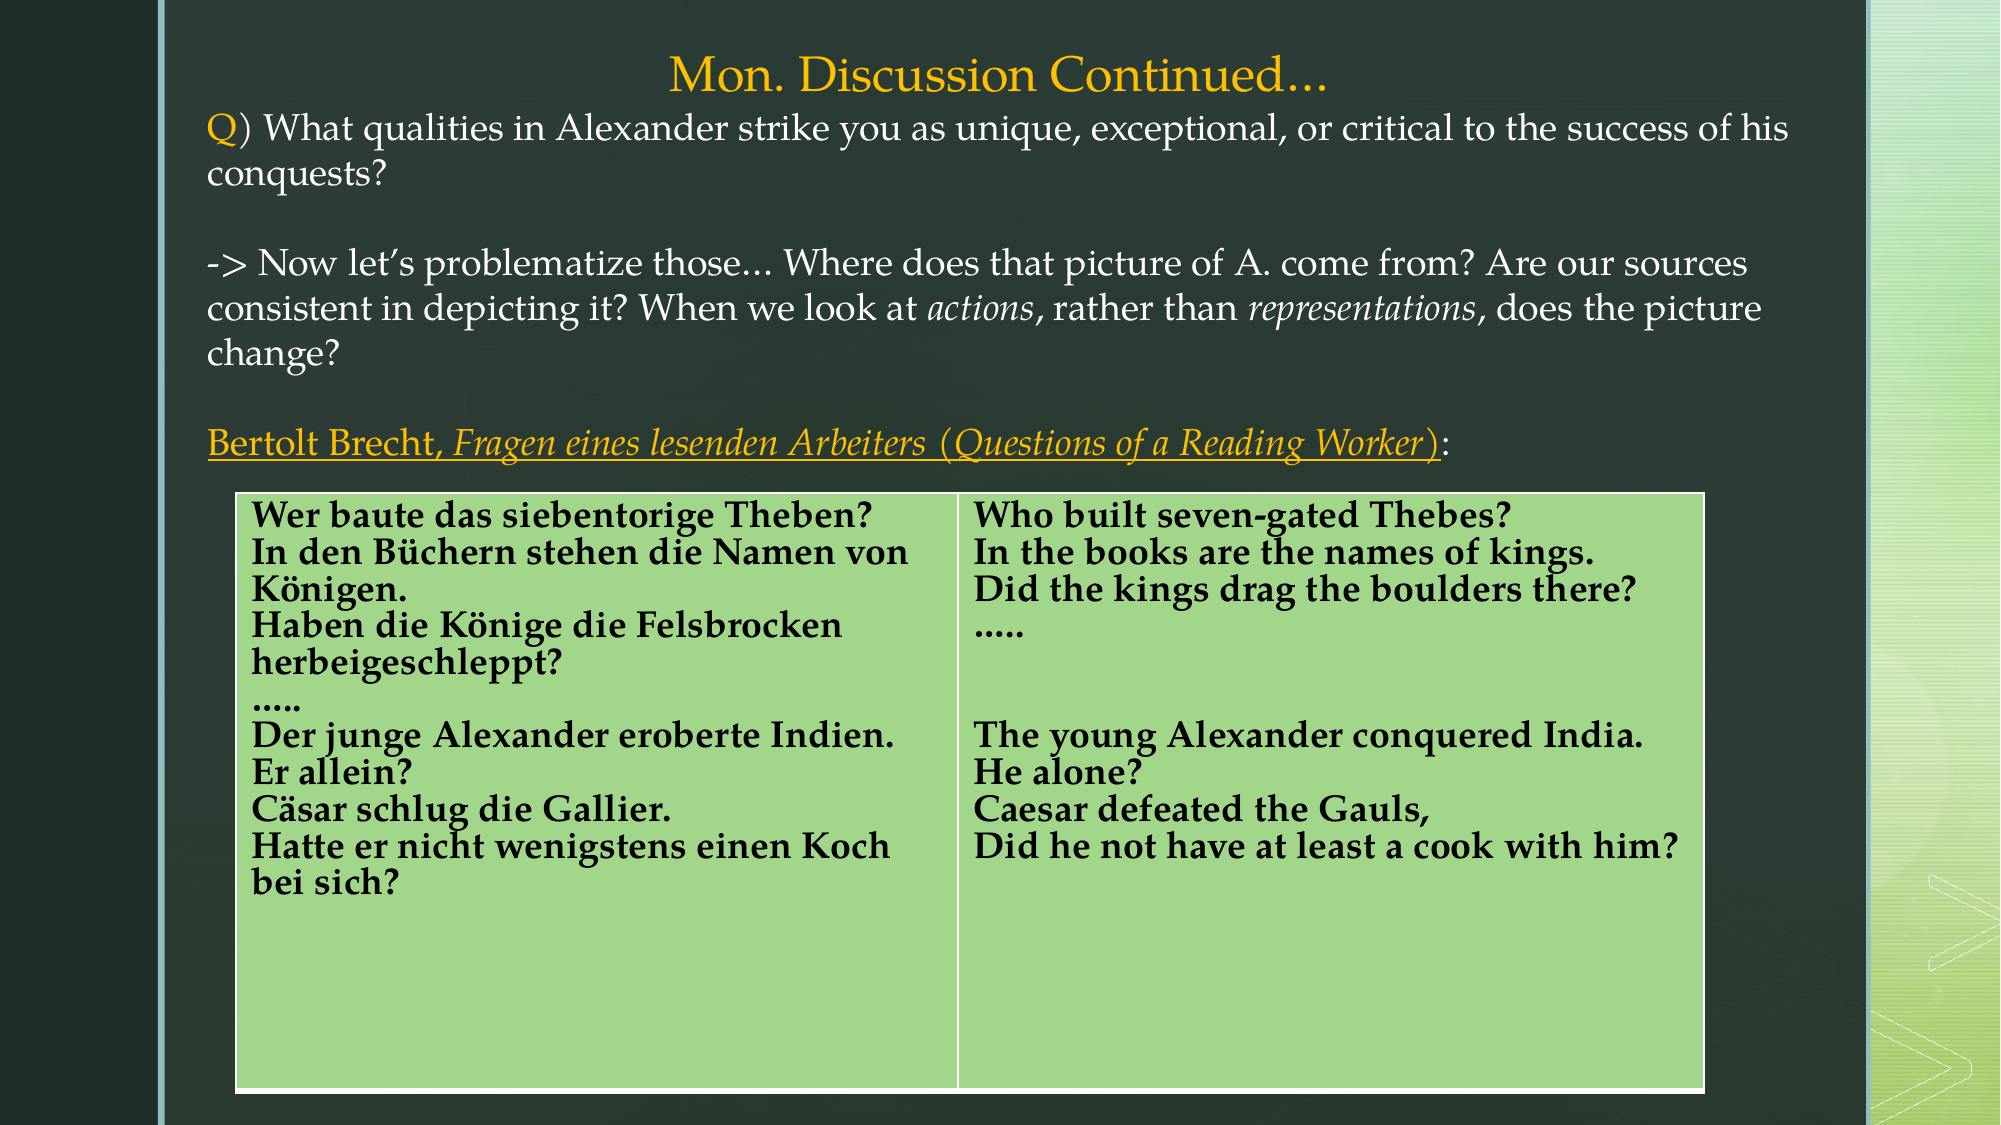

Mon. Discussion Continued…
Q) What qualities in Alexander strike you as unique, exceptional, or critical to the success of his conquests?

-> Now let’s problematize those… Where does that picture of A. come from? Are our sources consistent in depicting it? When we look at actions, rather than representations, does the picture change?

Bertolt Brecht, Fragen eines lesenden Arbeiters (Questions of a Reading Worker):

| Wer baute das siebentorige Theben? In den Büchern stehen die Namen von Königen. Haben die Könige die Felsbrocken herbeigeschleppt? ….. Der junge Alexander eroberte Indien. Er allein? Cäsar schlug die Gallier. Hatte er nicht wenigstens einen Koch bei sich? | Who built seven-gated Thebes? In the books are the names of kings. Did the kings drag the boulders there? ….. The young Alexander conquered India. He alone? Caesar defeated the Gauls, Did he not have at least a cook with him? |
| --- | --- |